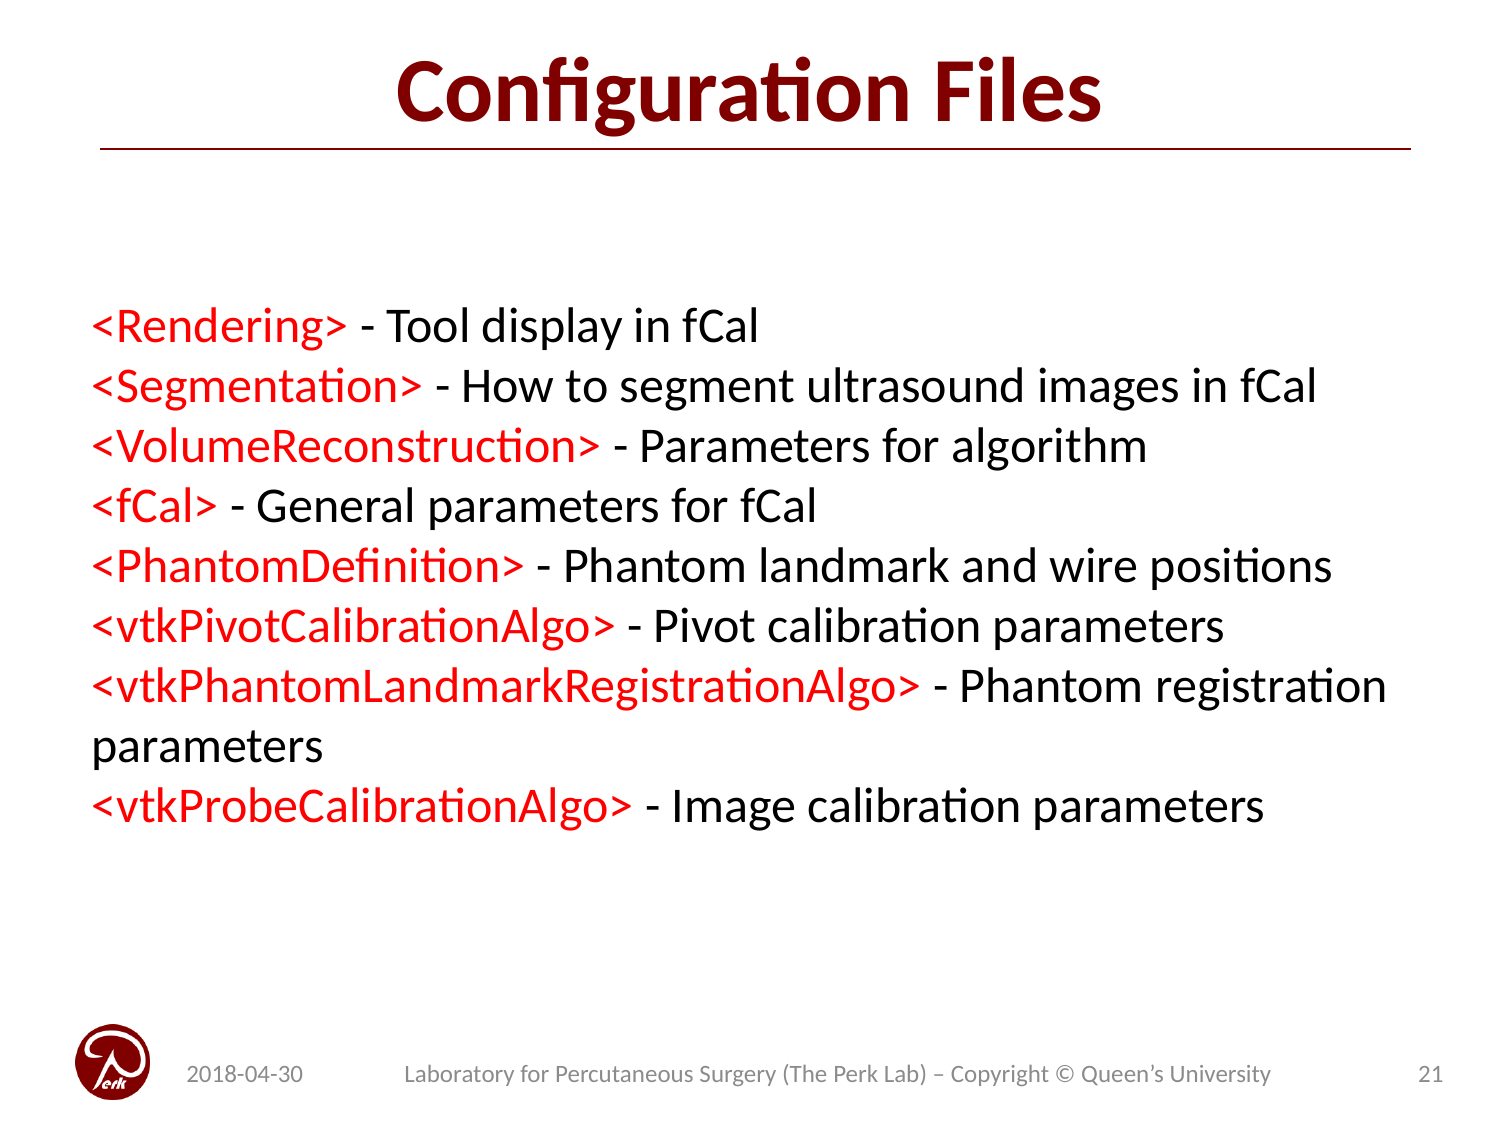

Configuration Files
<Rendering> - Tool display in fCal
<Segmentation> - How to segment ultrasound images in fCal
<VolumeReconstruction> - Parameters for algorithm
<fCal> - General parameters for fCal
<PhantomDefinition> - Phantom landmark and wire positions
<vtkPivotCalibrationAlgo> - Pivot calibration parameters
<vtkPhantomLandmarkRegistrationAlgo> - Phantom registration parameters
<vtkProbeCalibrationAlgo> - Image calibration parameters
2018-04-30
Laboratory for Percutaneous Surgery (The Perk Lab) – Copyright © Queen’s University
21